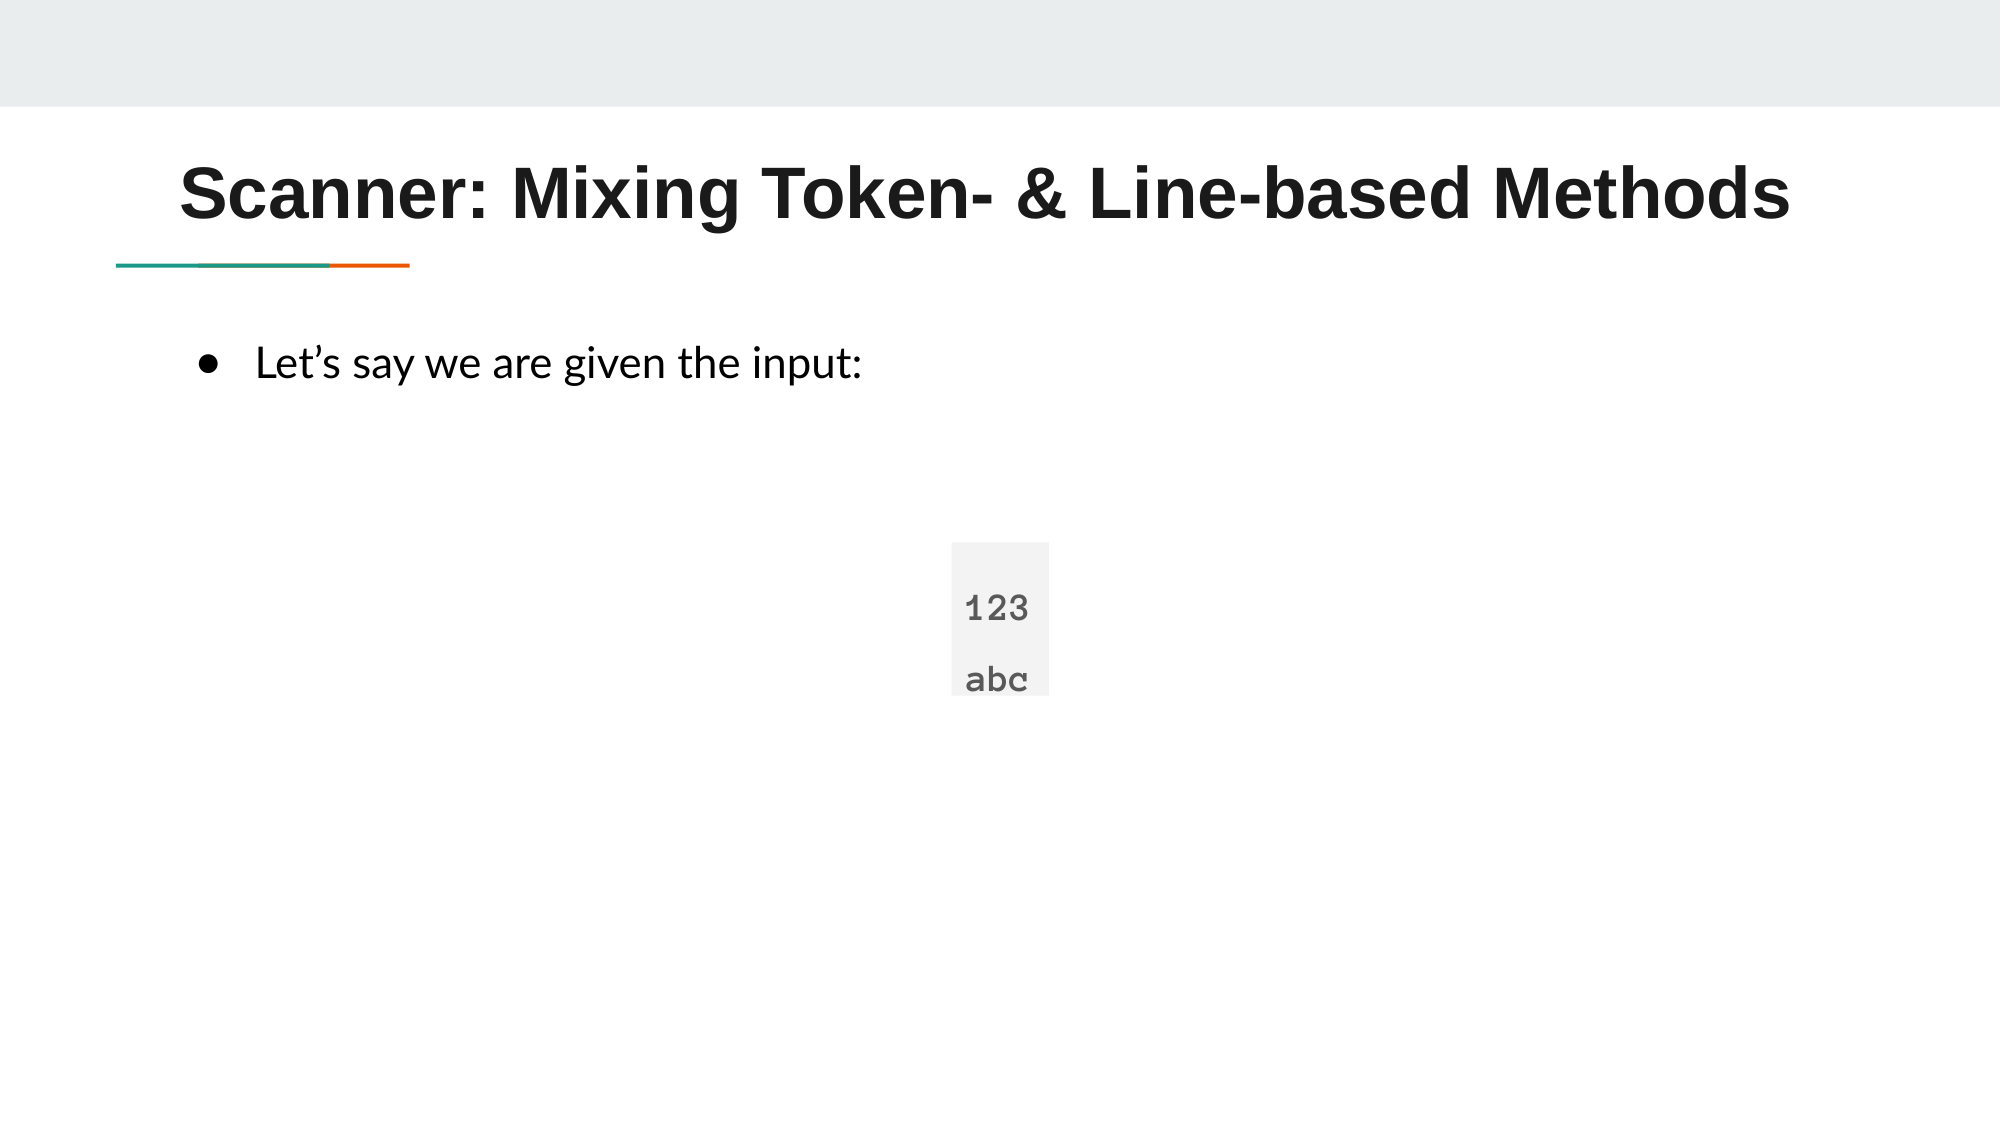

# Scanner: Mixing Token- & Line-based Methods
Let’s say we are given the input:

123
abc